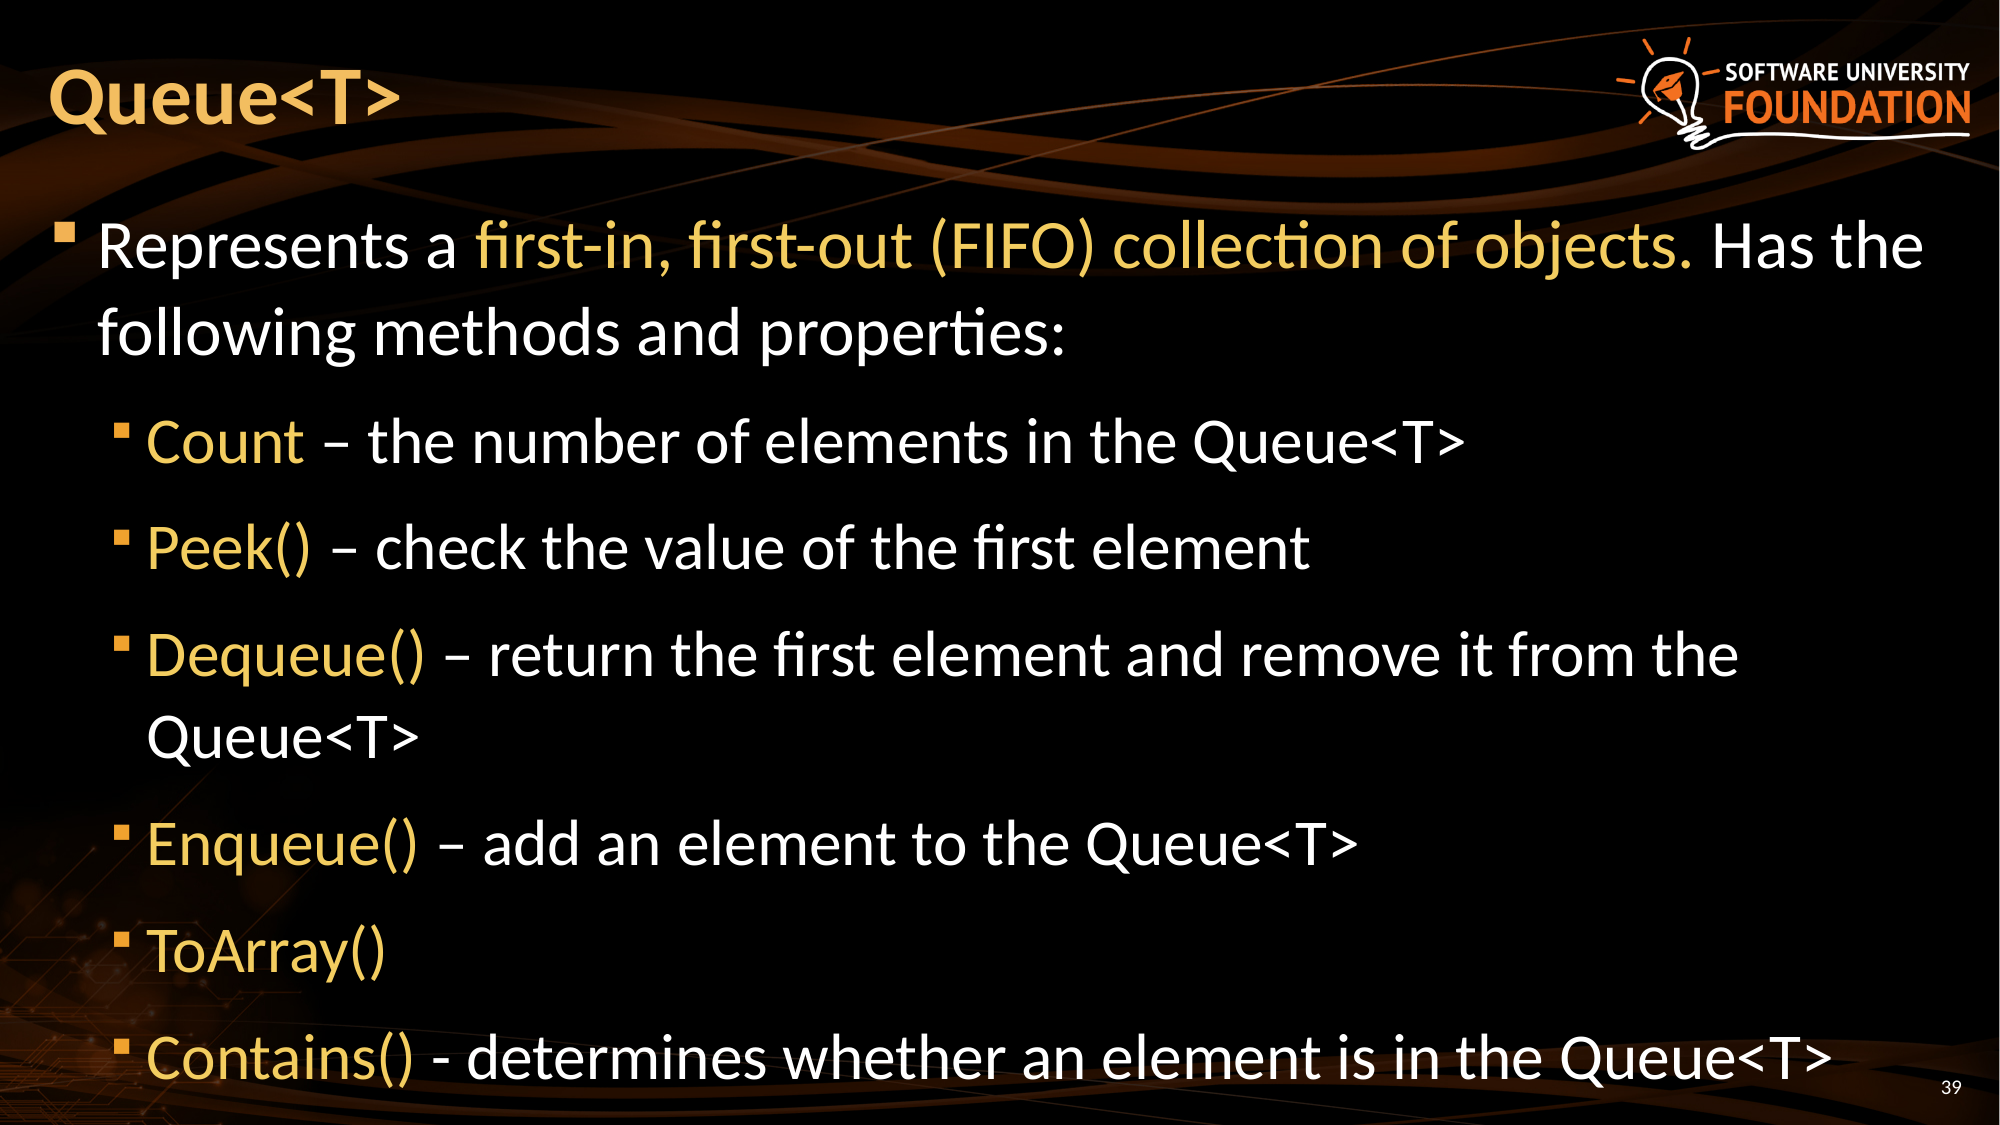

# Queue<T>
Represents a first-in, first-out (FIFO) collection of objects. Has the following methods and properties:
Count – the number of elements in the Queue<T>
Peek() – check the value of the first element
Dequeue() – return the first element and remove it from the Queue<T>
Enqueue() – add an element to the Queue<T>
ToArray()
Contains() - determines whether an element is in the Queue<T>
39